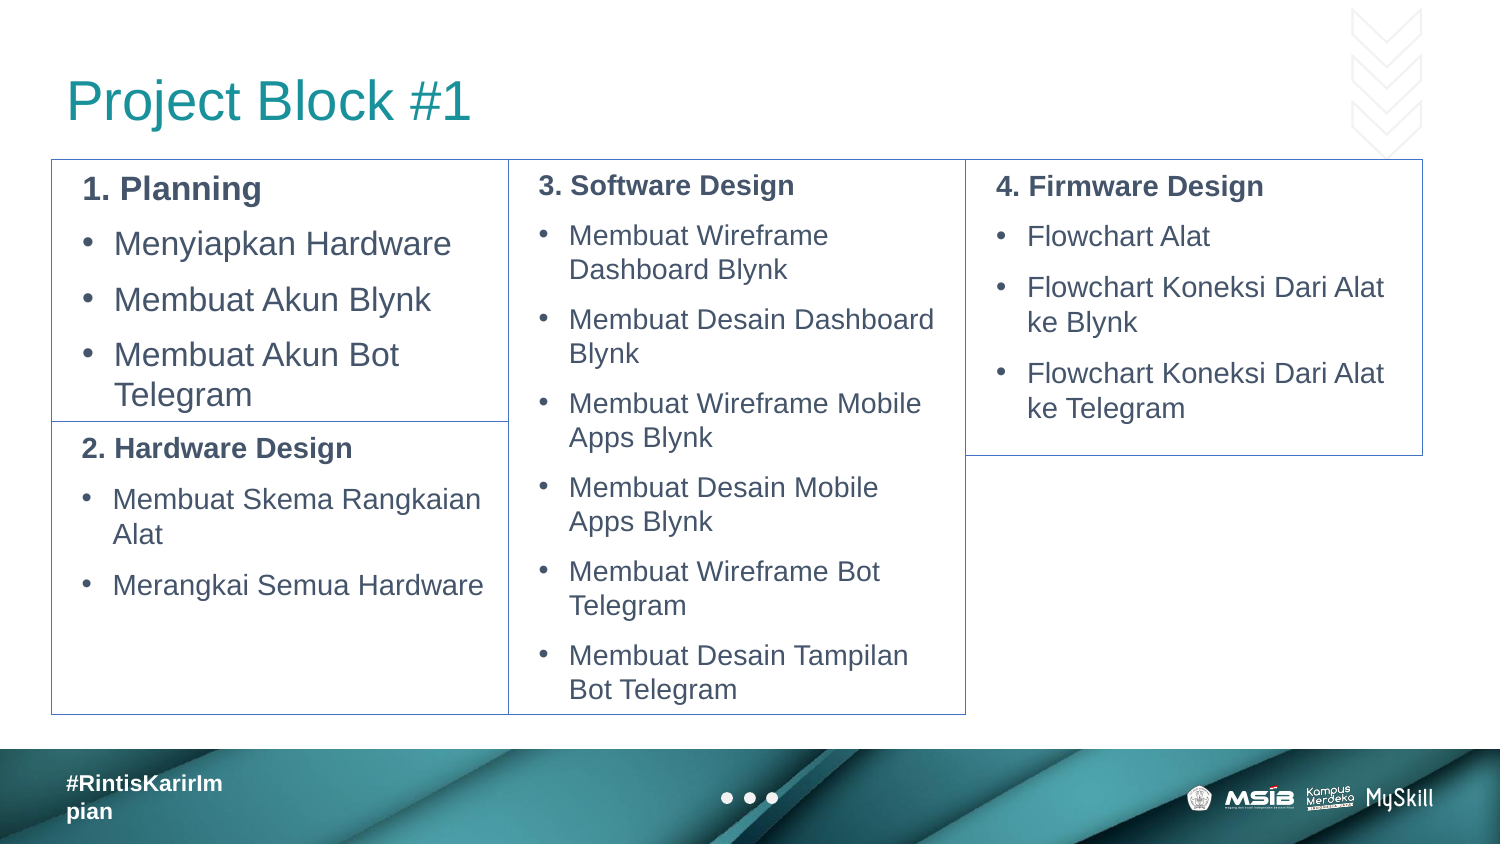

# Project Block #1
1. Planning
Menyiapkan Hardware
Membuat Akun Blynk
Membuat Akun Bot Telegram
3. Software Design
Membuat Wireframe Dashboard Blynk
Membuat Desain Dashboard Blynk
Membuat Wireframe Mobile Apps Blynk
Membuat Desain Mobile Apps Blynk
Membuat Wireframe Bot Telegram
Membuat Desain Tampilan Bot Telegram
4. Firmware Design
Flowchart Alat
Flowchart Koneksi Dari Alat ke Blynk
Flowchart Koneksi Dari Alat ke Telegram
2. Hardware Design
Membuat Skema Rangkaian Alat
Merangkai Semua Hardware